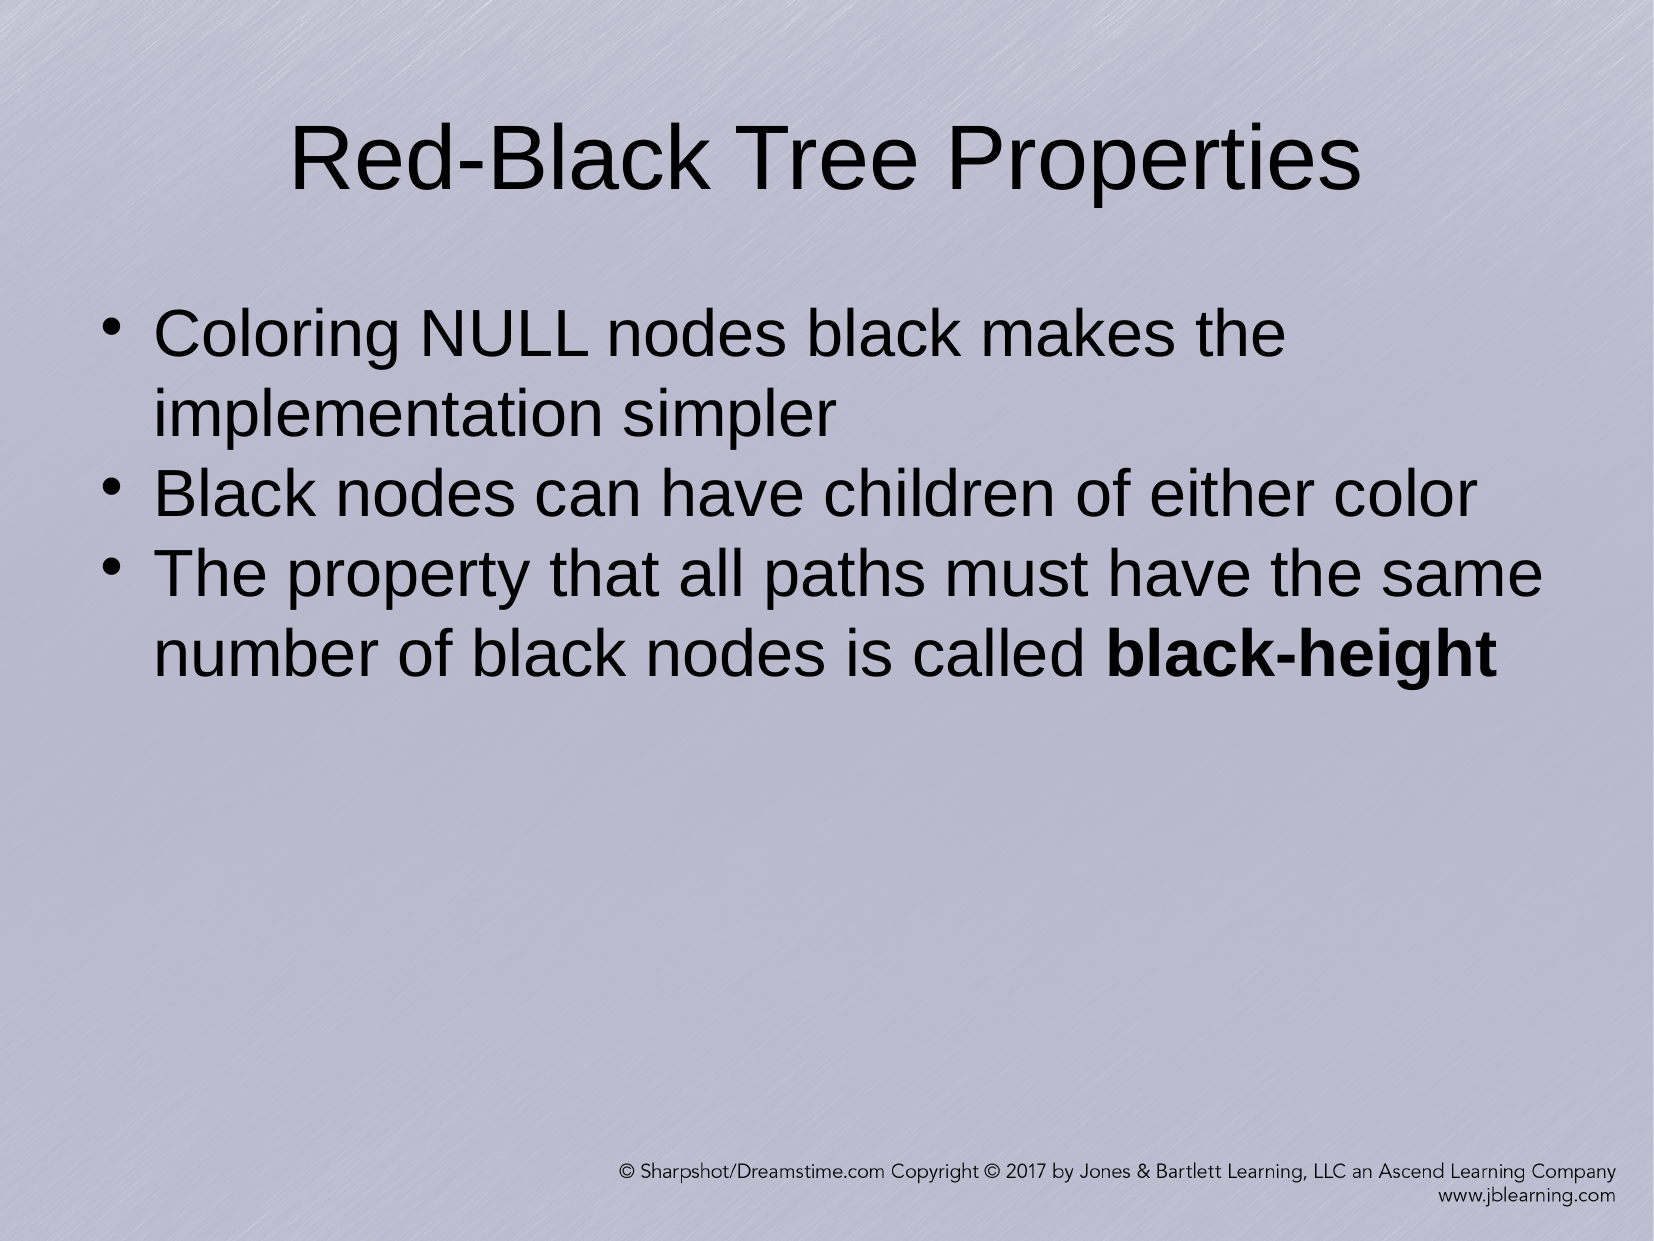

Red-Black Tree Properties
Coloring NULL nodes black makes the implementation simpler
Black nodes can have children of either color
The property that all paths must have the same number of black nodes is called black-height